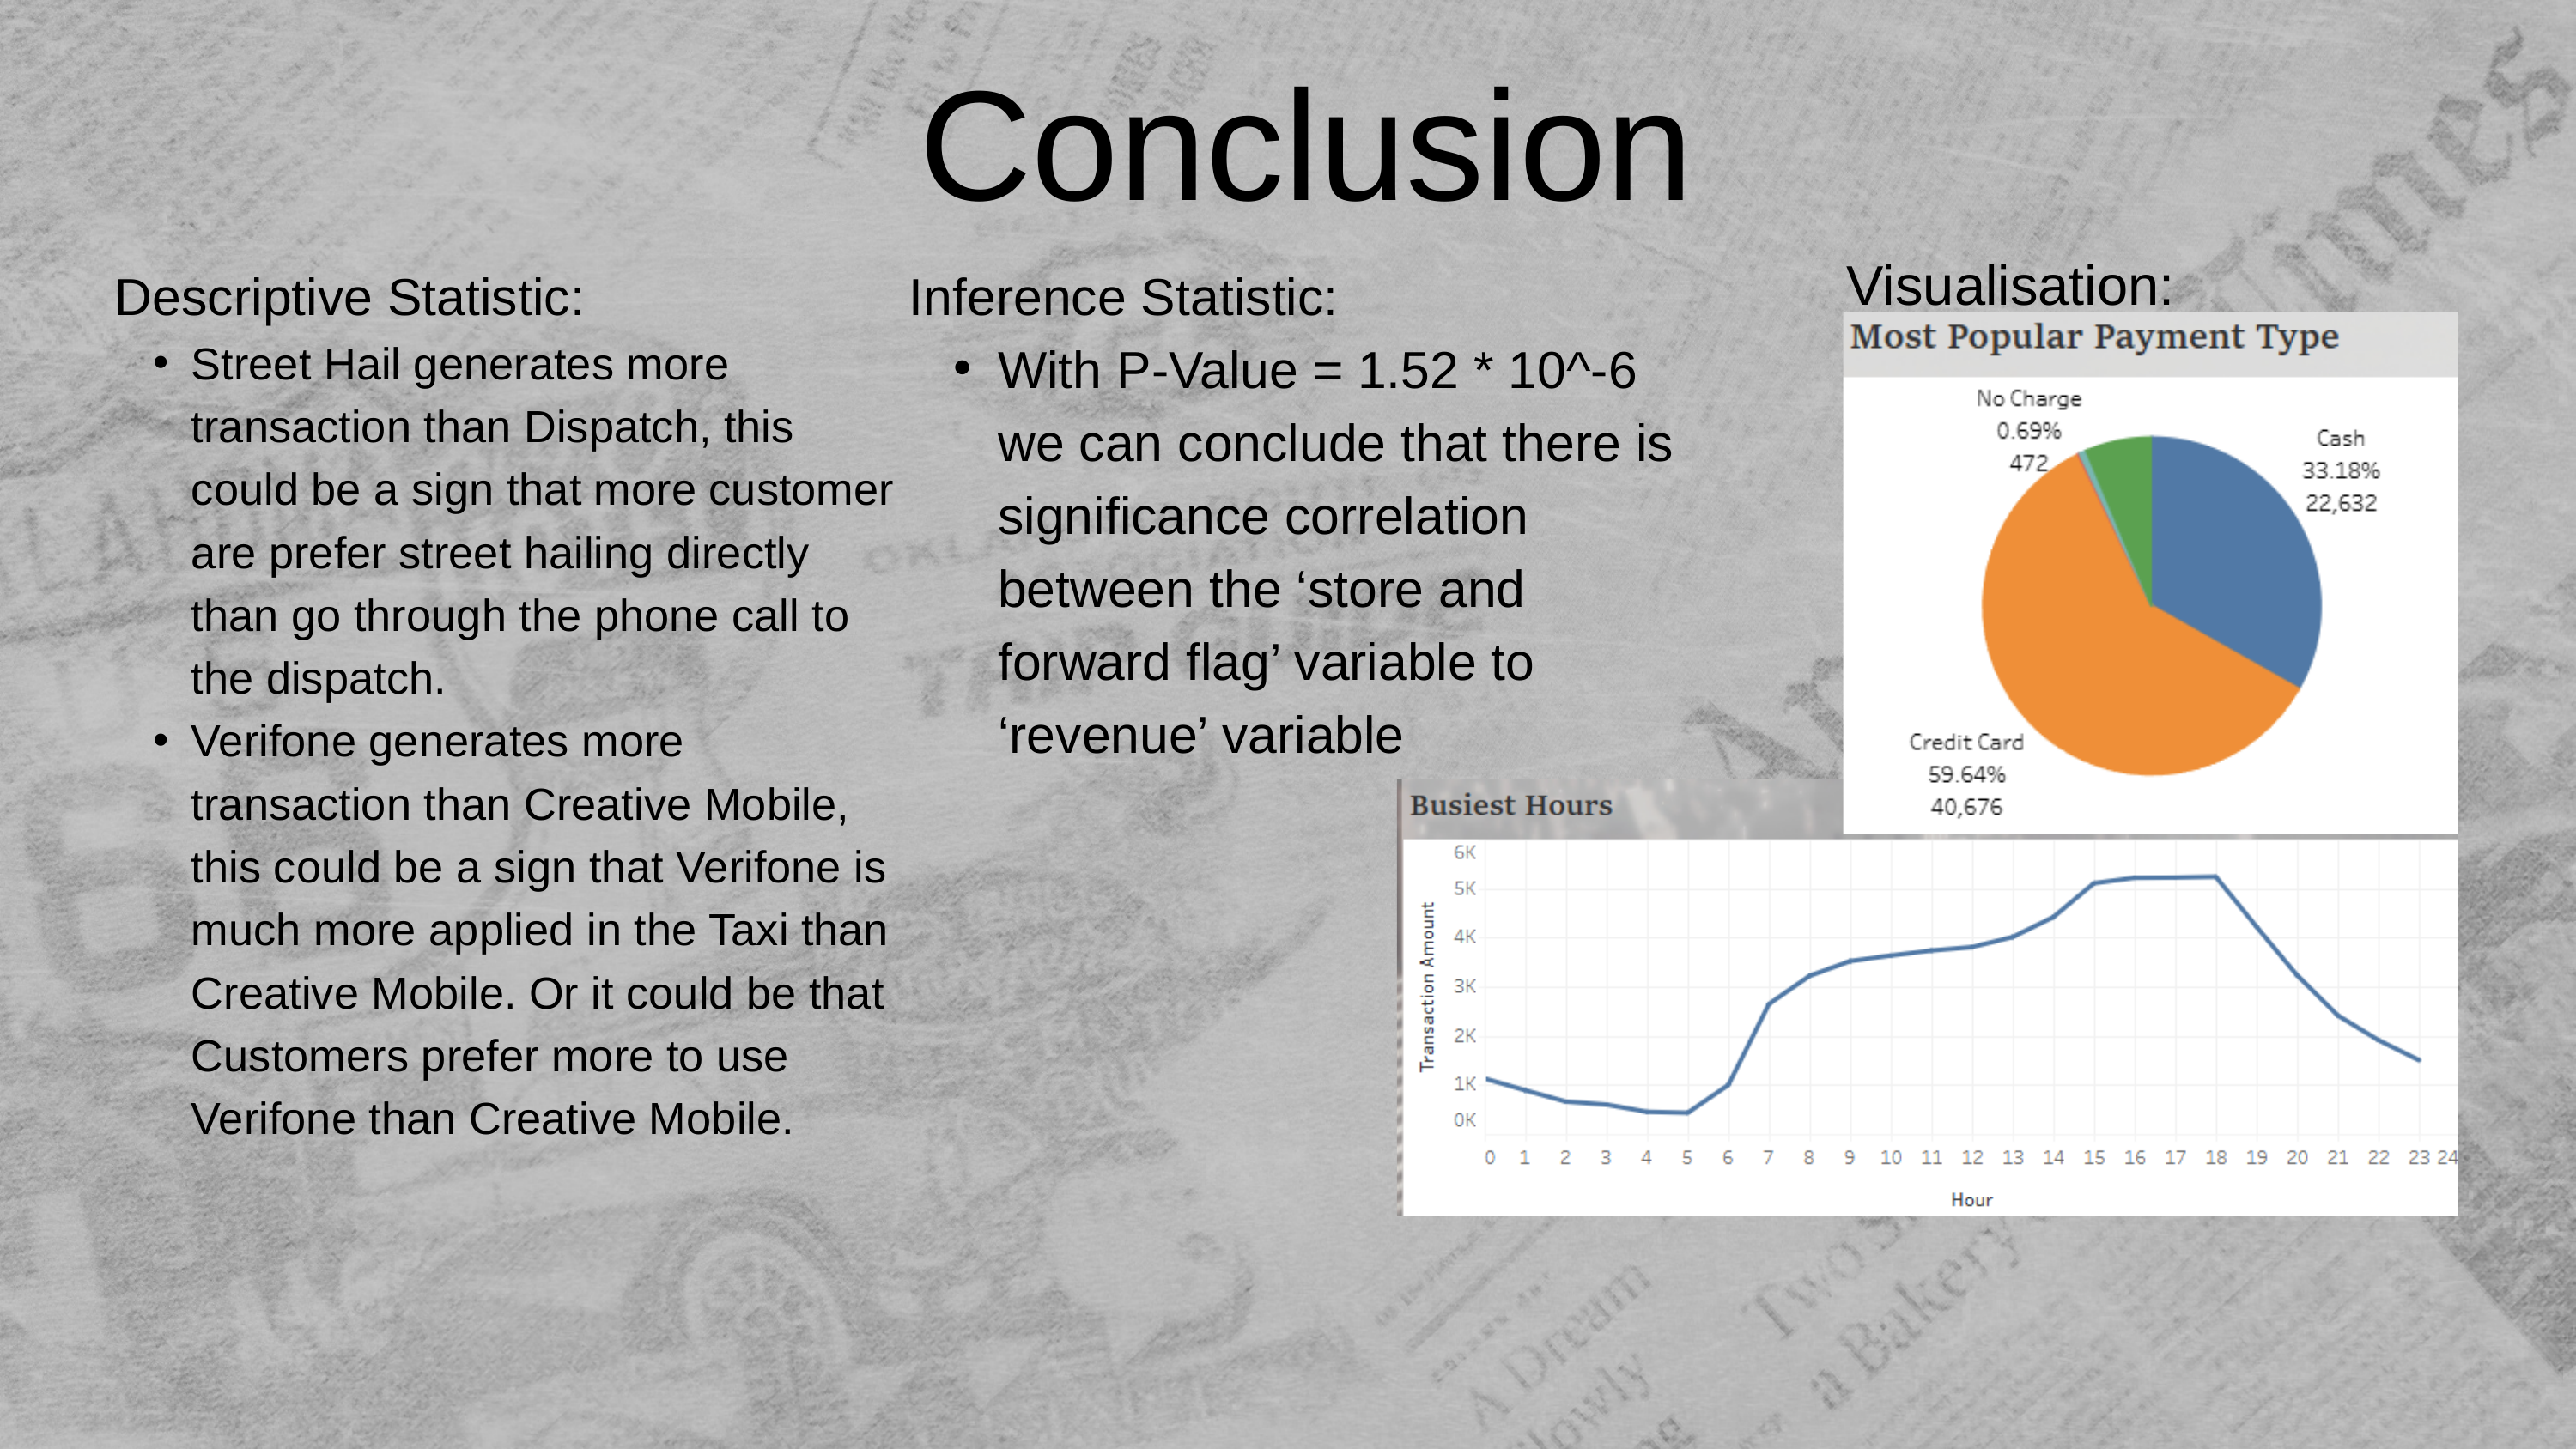

Conclusion
Visualisation:
Descriptive Statistic:
Street Hail generates more transaction than Dispatch, this could be a sign that more customer are prefer street hailing directly than go through the phone call to the dispatch.
Verifone generates more transaction than Creative Mobile, this could be a sign that Verifone is much more applied in the Taxi than Creative Mobile. Or it could be that Customers prefer more to use Verifone than Creative Mobile.
Inference Statistic:
With P-Value = 1.52 * 10^-6 we can conclude that there is significance correlation between the ‘store and forward flag’ variable to ‘revenue’ variable